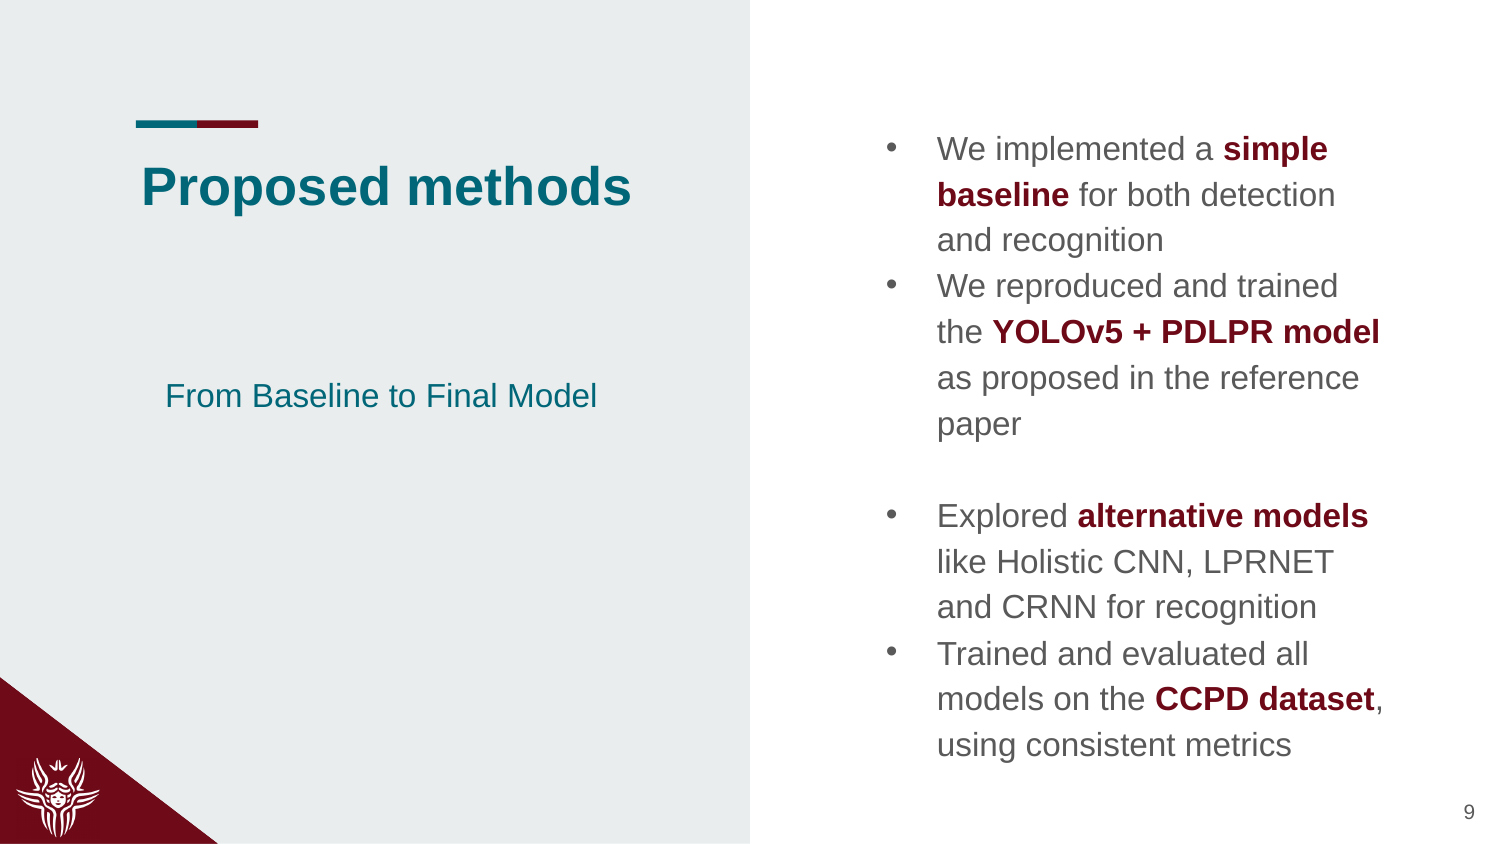

We implemented a simple baseline for both detection and recognition
We reproduced and trained the YOLOv5 + PDLPR model as proposed in the reference paper

Explored alternative models like Holistic CNN, LPRNET and CRNN for recognition
Trained and evaluated all models on the CCPD dataset, using consistent metrics

# Proposed methods
From Baseline to Final Model
9